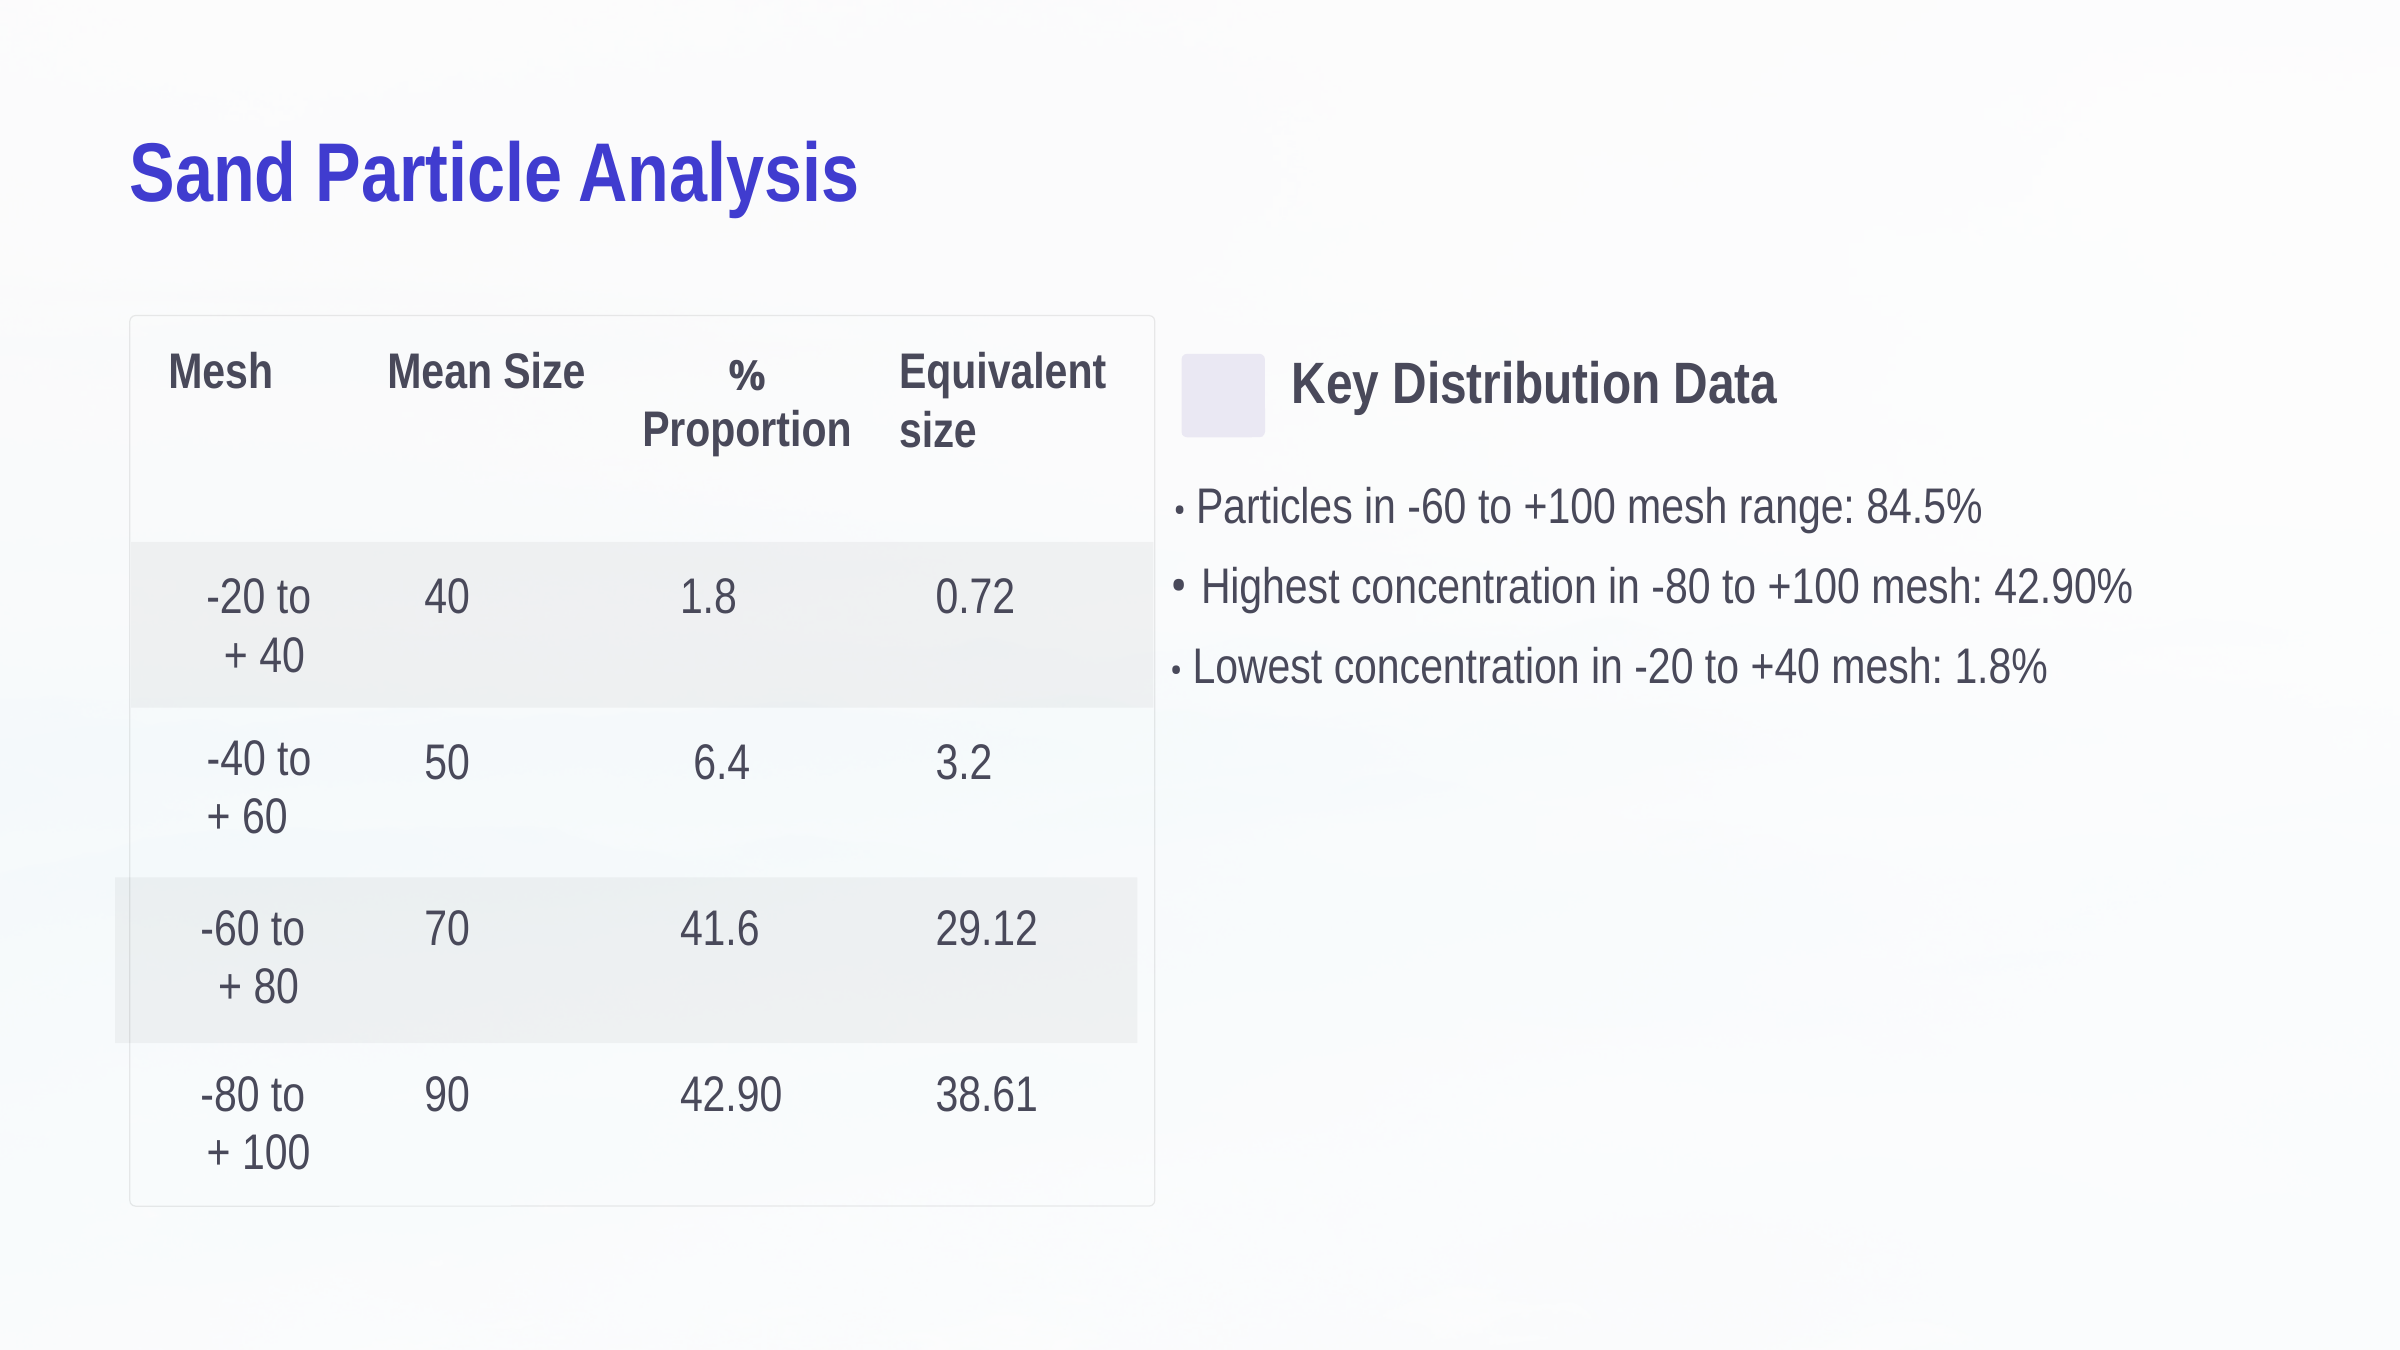

Sand Particle Analysis

Mesh
Mean Size
% Proportion
Equivalent size

Key Distribution Data
• Particles in -60 to +100 mesh range: 84.5%

• Highest concentration in -80 to +100 mesh: 42.90%
-20 to
 + 40
40
1.8
0.72
• Lowest concentration in -20 to +40 mesh: 1.8%

-40 to
+ 60
50
6.4
3.2

-60 to
+ 80
70
41.6
29.12

-80 to
+ 100
90
42.90
38.61